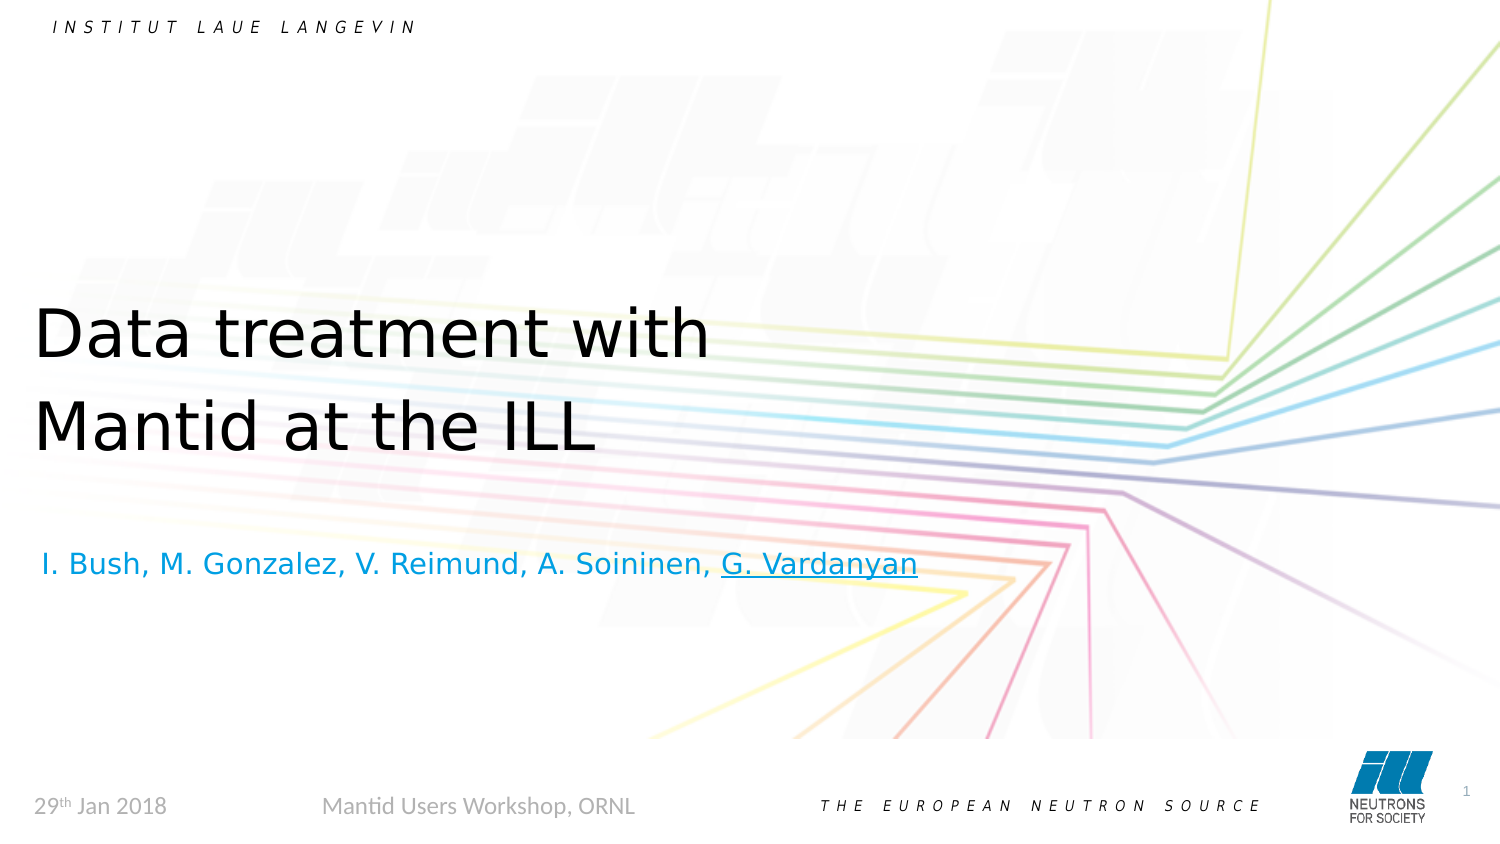

Data treatment with
Mantid at the ILL
I. Bush, M. Gonzalez, V. Reimund, A. Soininen, G. Vardanyan
29th Jan 2018
Mantid Users Workshop, ORNL